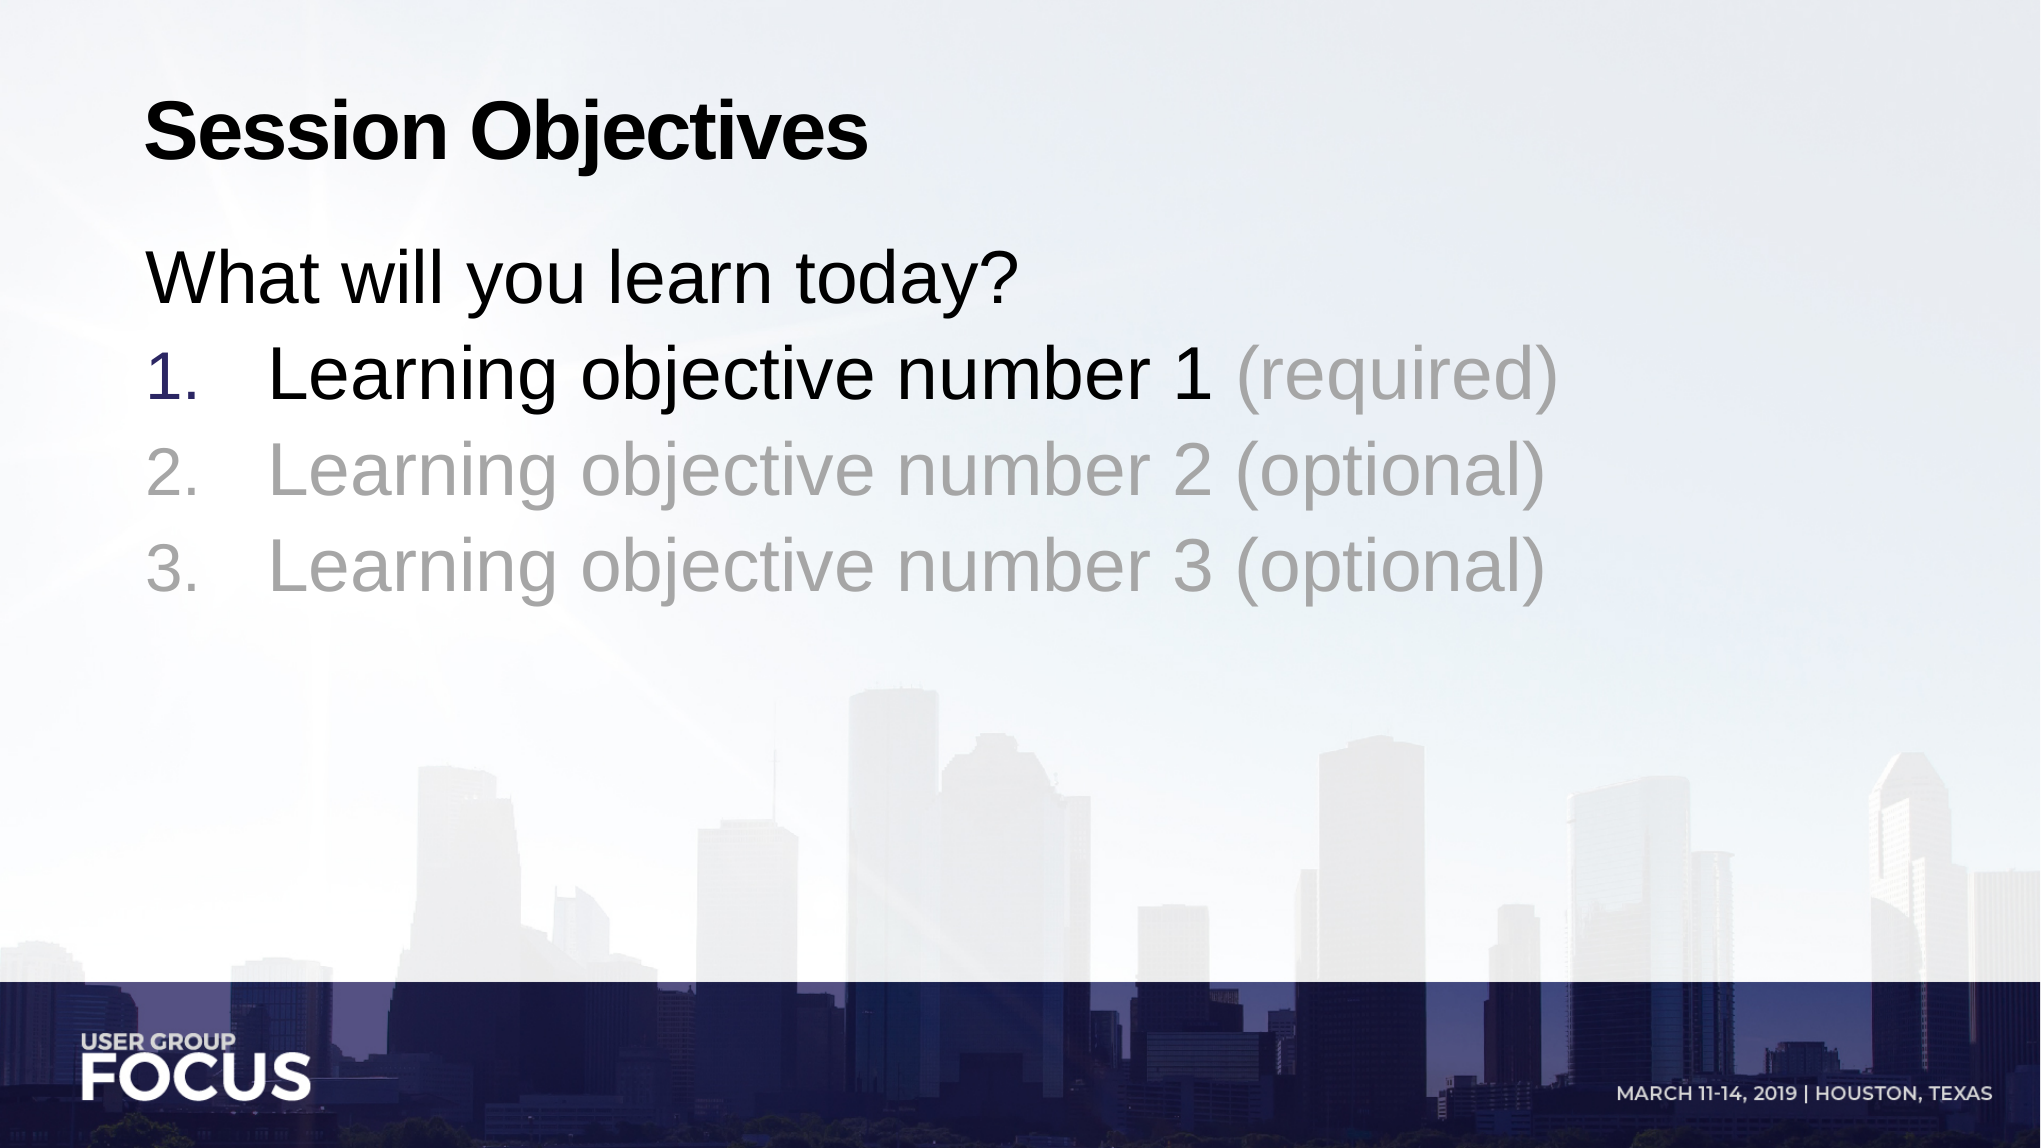

# Session Objectives
What will you learn today?
Learning objective number 1 (required)
Learning objective number 2 (optional)
Learning objective number 3 (optional)